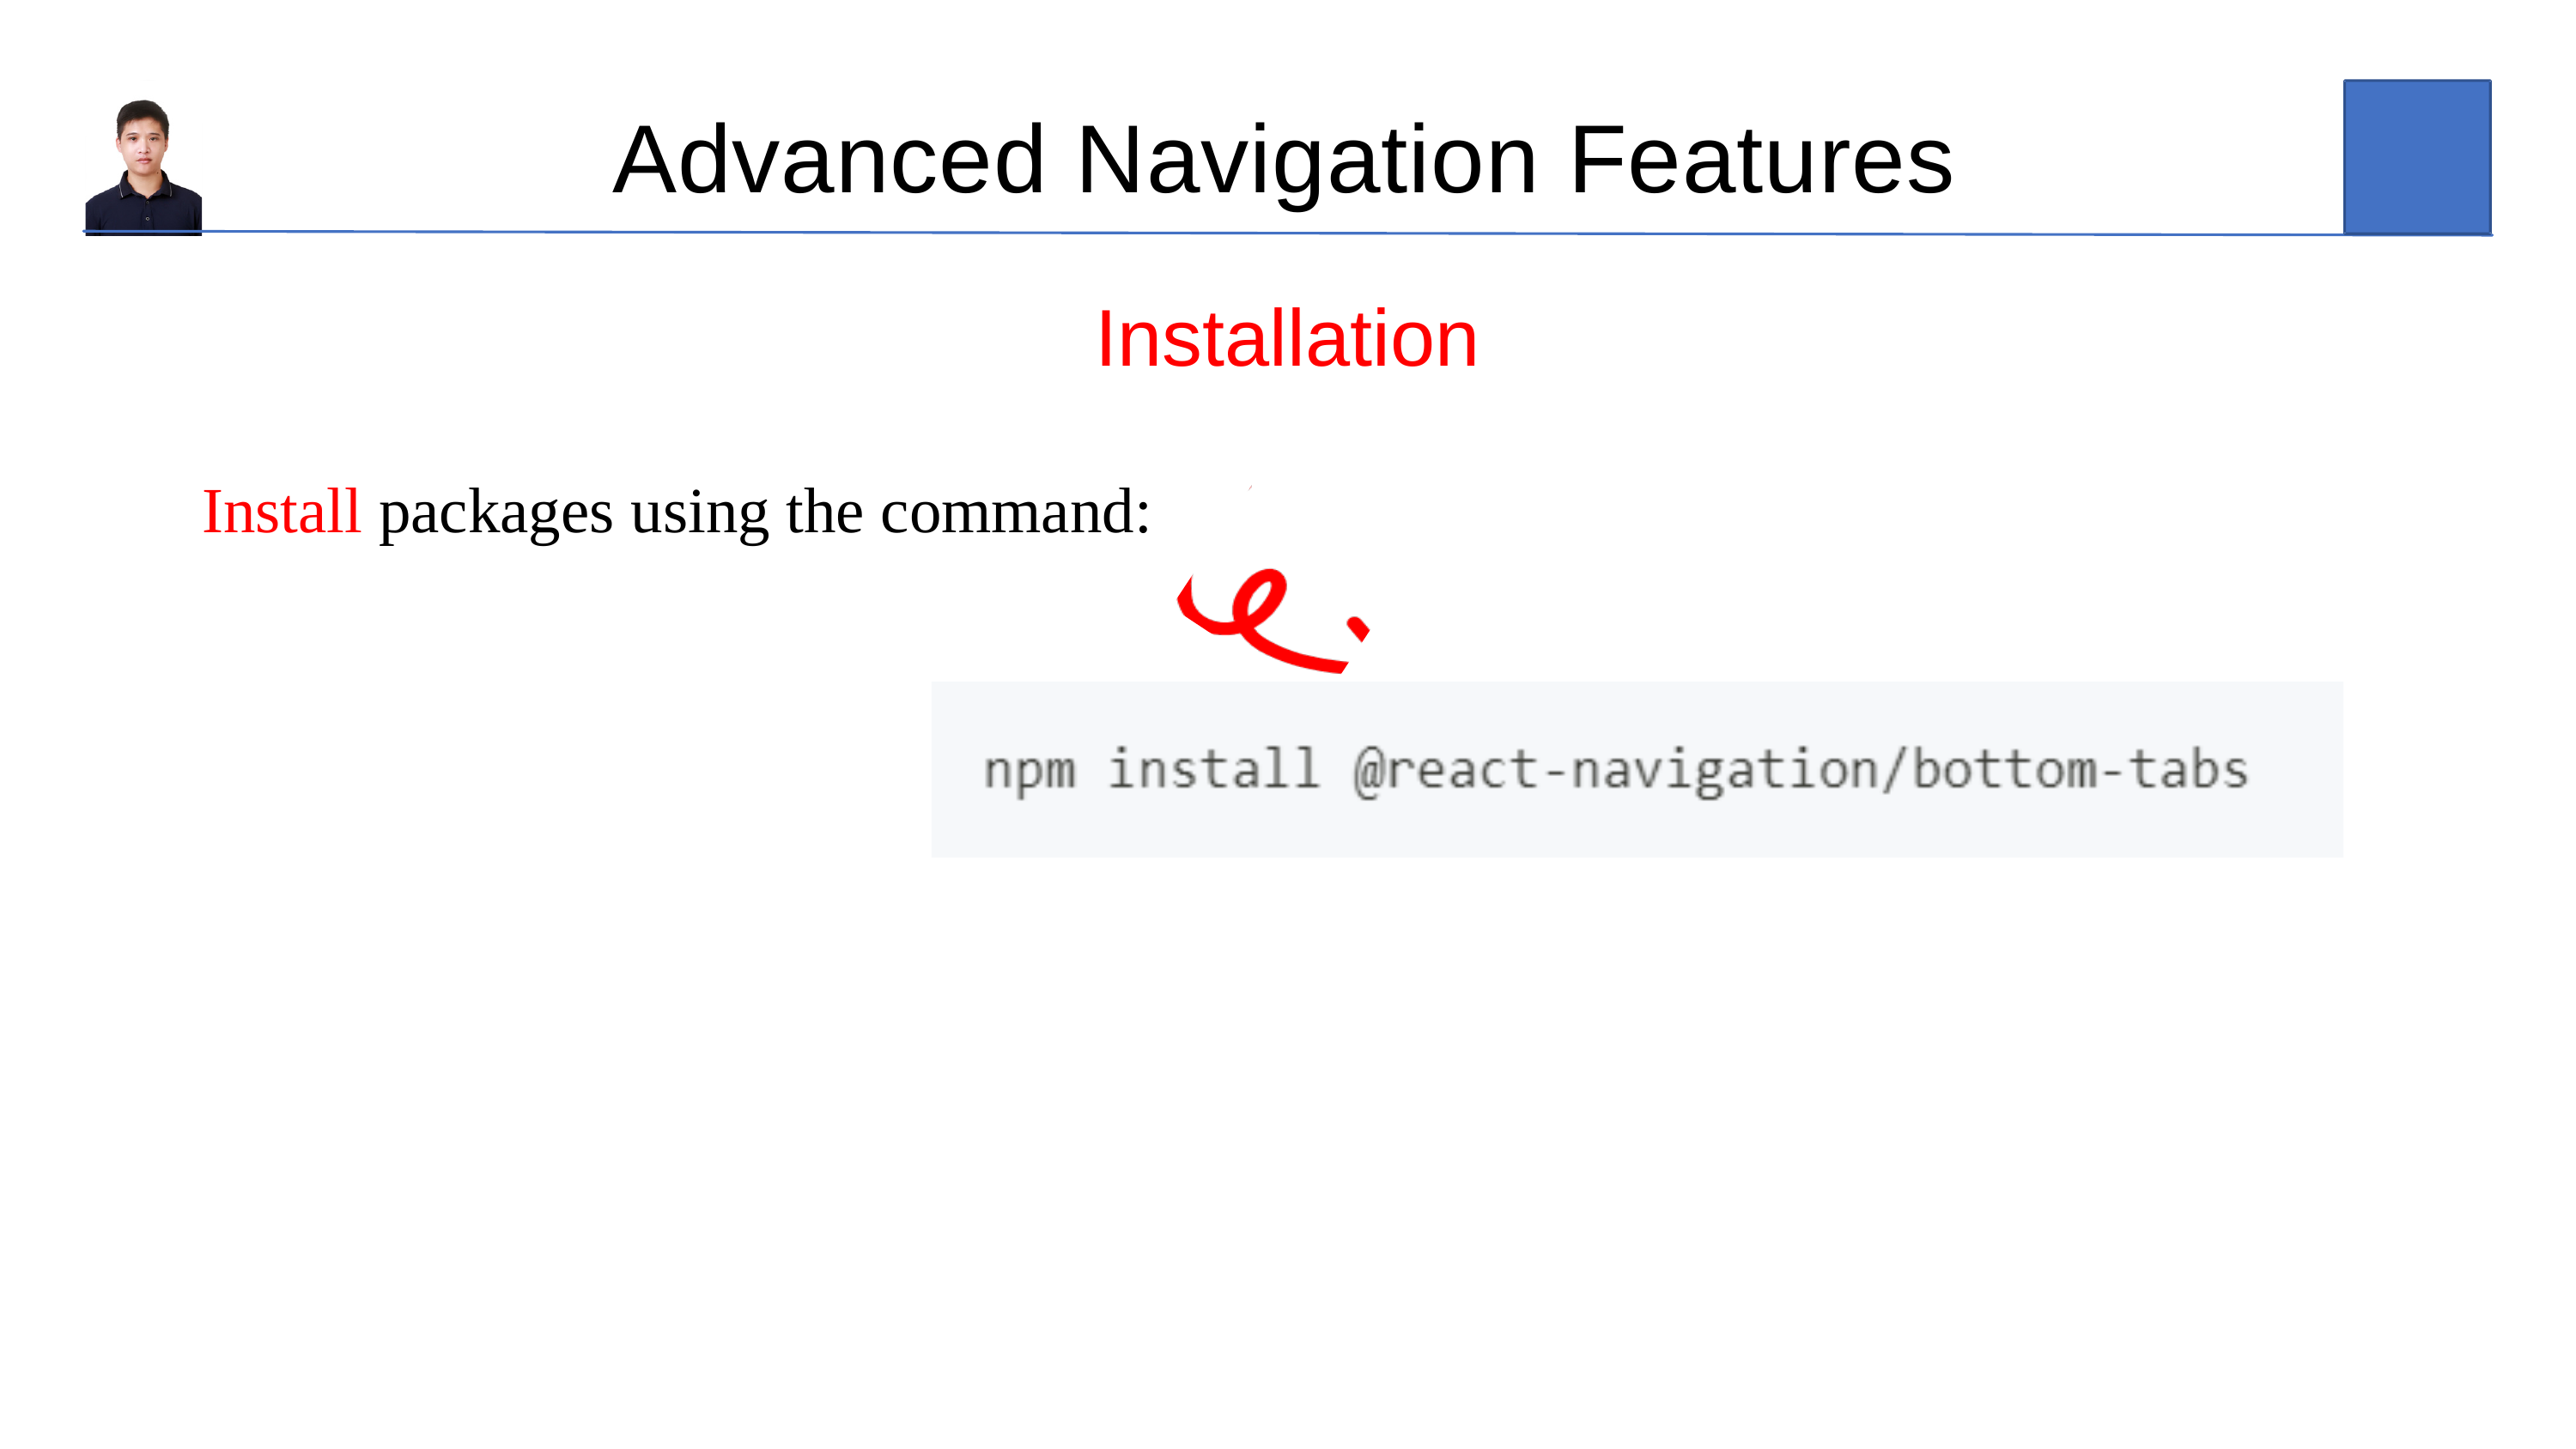

Advanced Navigation Features

Installation
Install packages using the command: